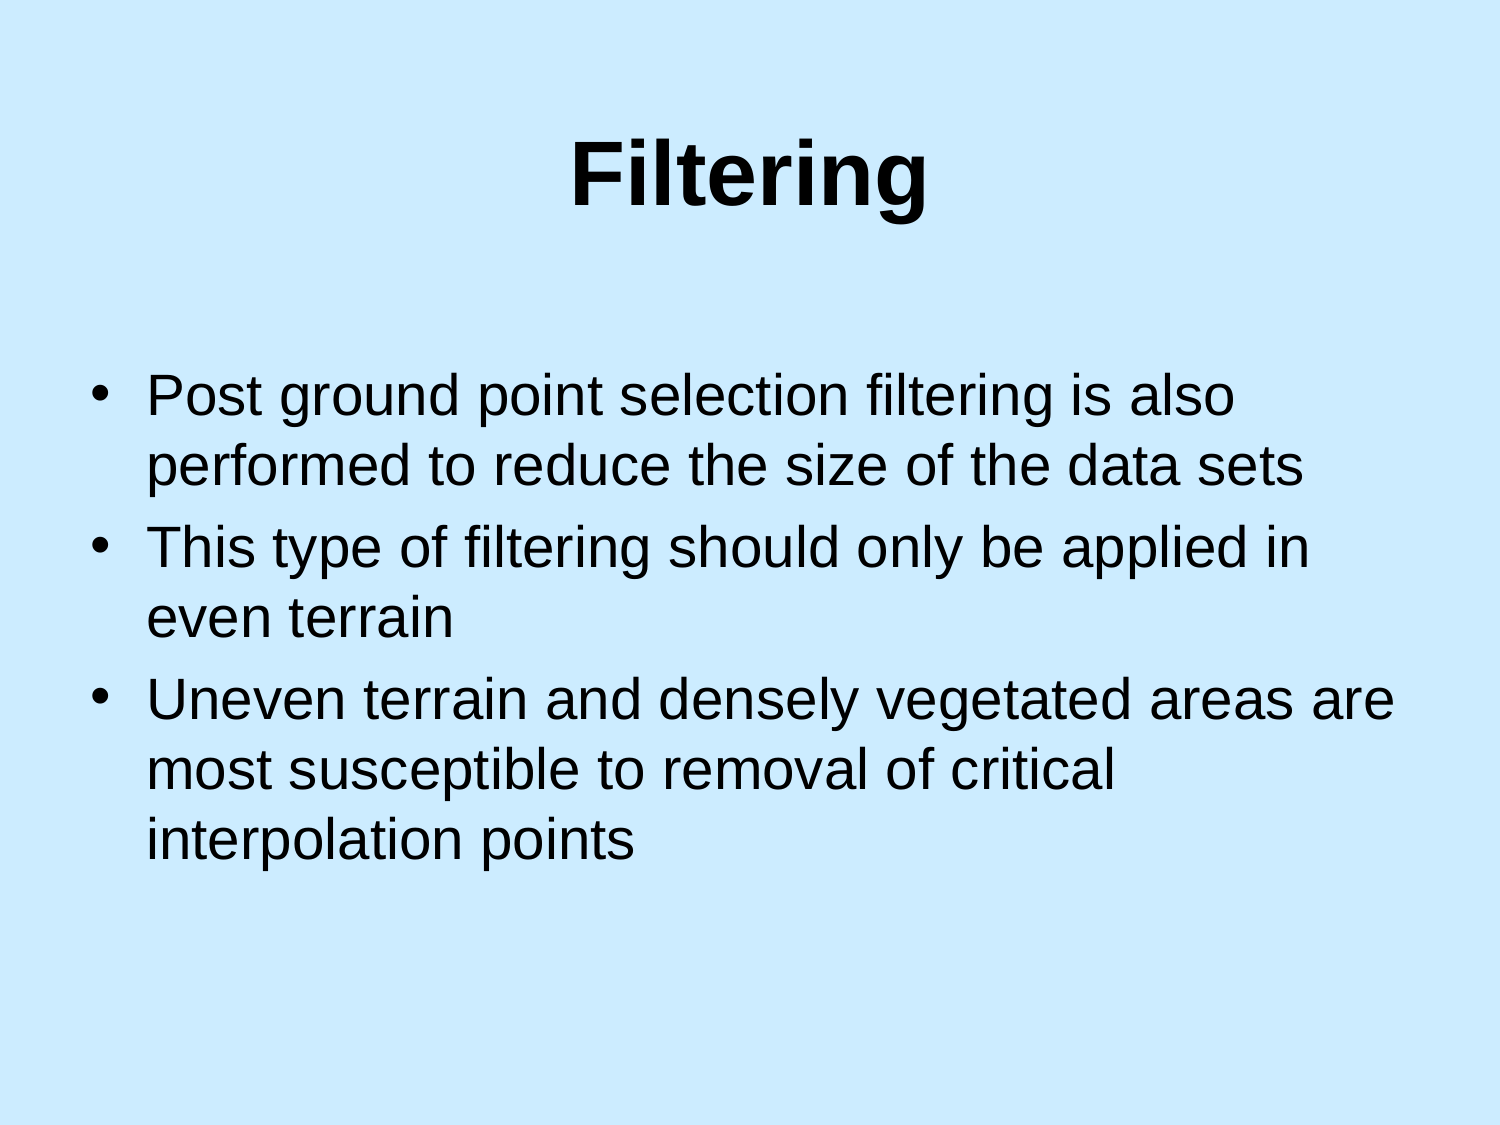

# Filtering
Post ground point selection filtering is also performed to reduce the size of the data sets
This type of filtering should only be applied in even terrain
Uneven terrain and densely vegetated areas are most susceptible to removal of critical interpolation points